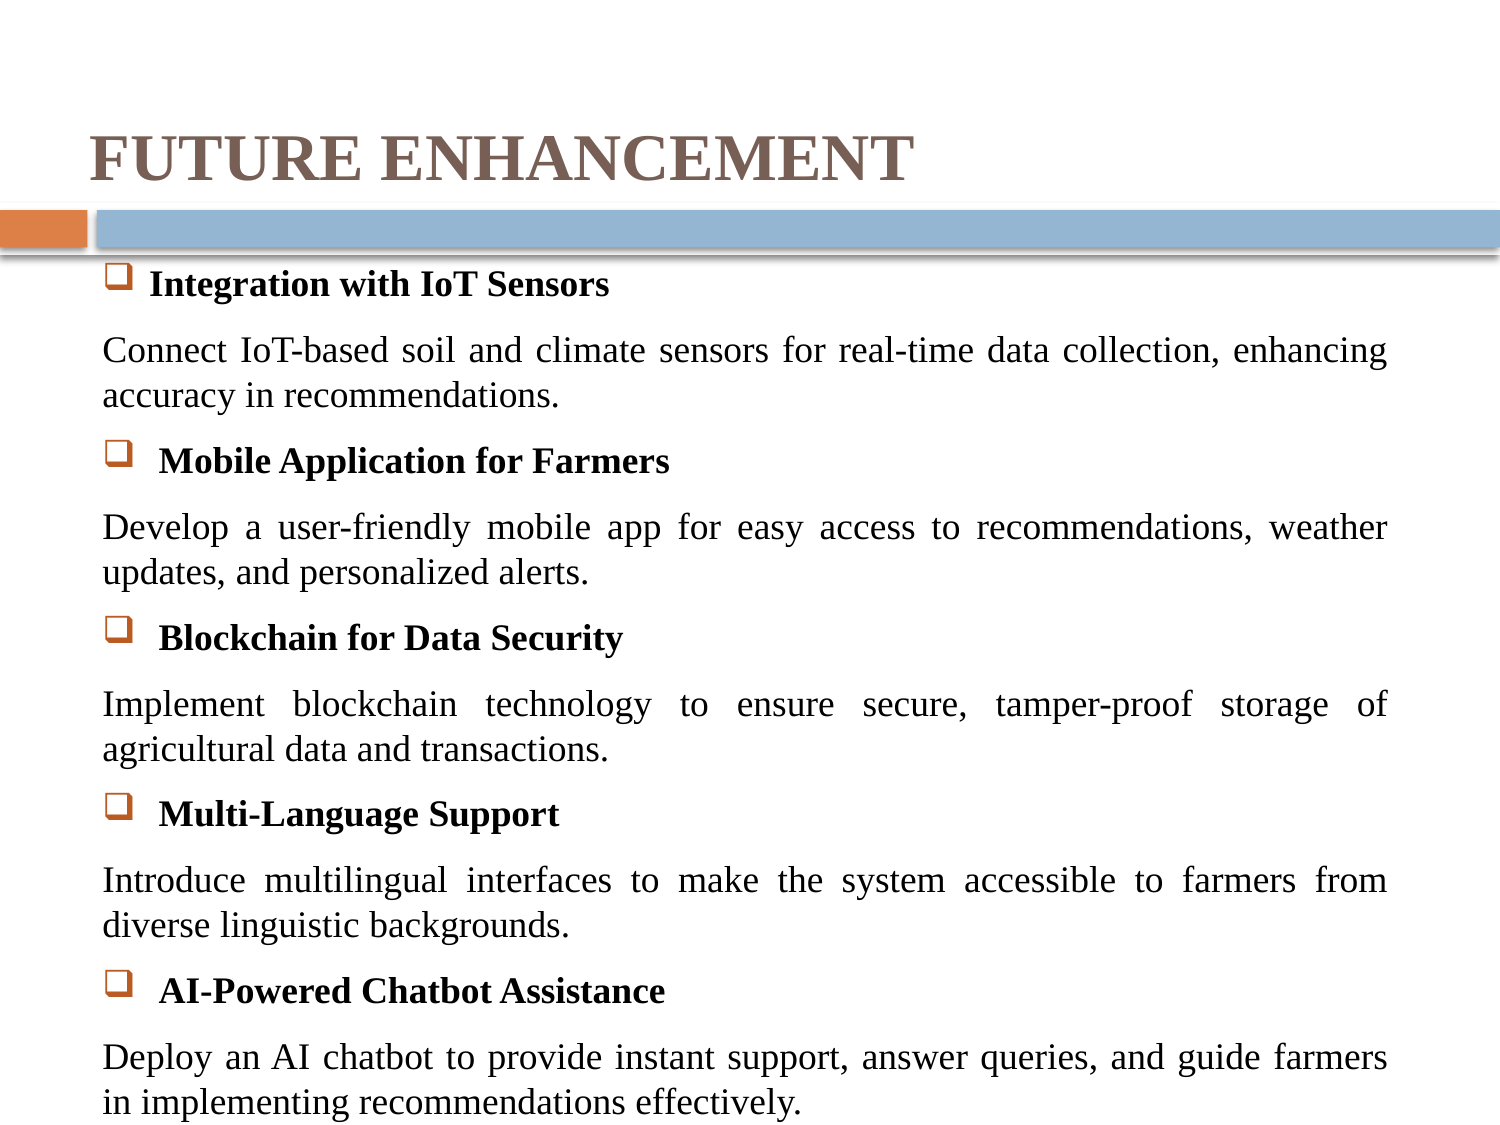

Integration with IoT Sensors
Connect IoT-based soil and climate sensors for real-time data collection, enhancing accuracy in recommendations.
 Mobile Application for Farmers
Develop a user-friendly mobile app for easy access to recommendations, weather updates, and personalized alerts.
 Blockchain for Data Security
Implement blockchain technology to ensure secure, tamper-proof storage of agricultural data and transactions.
 Multi-Language Support
Introduce multilingual interfaces to make the system accessible to farmers from diverse linguistic backgrounds.
 AI-Powered Chatbot Assistance
Deploy an AI chatbot to provide instant support, answer queries, and guide farmers in implementing recommendations effectively.
FUTURE ENHANCEMENT